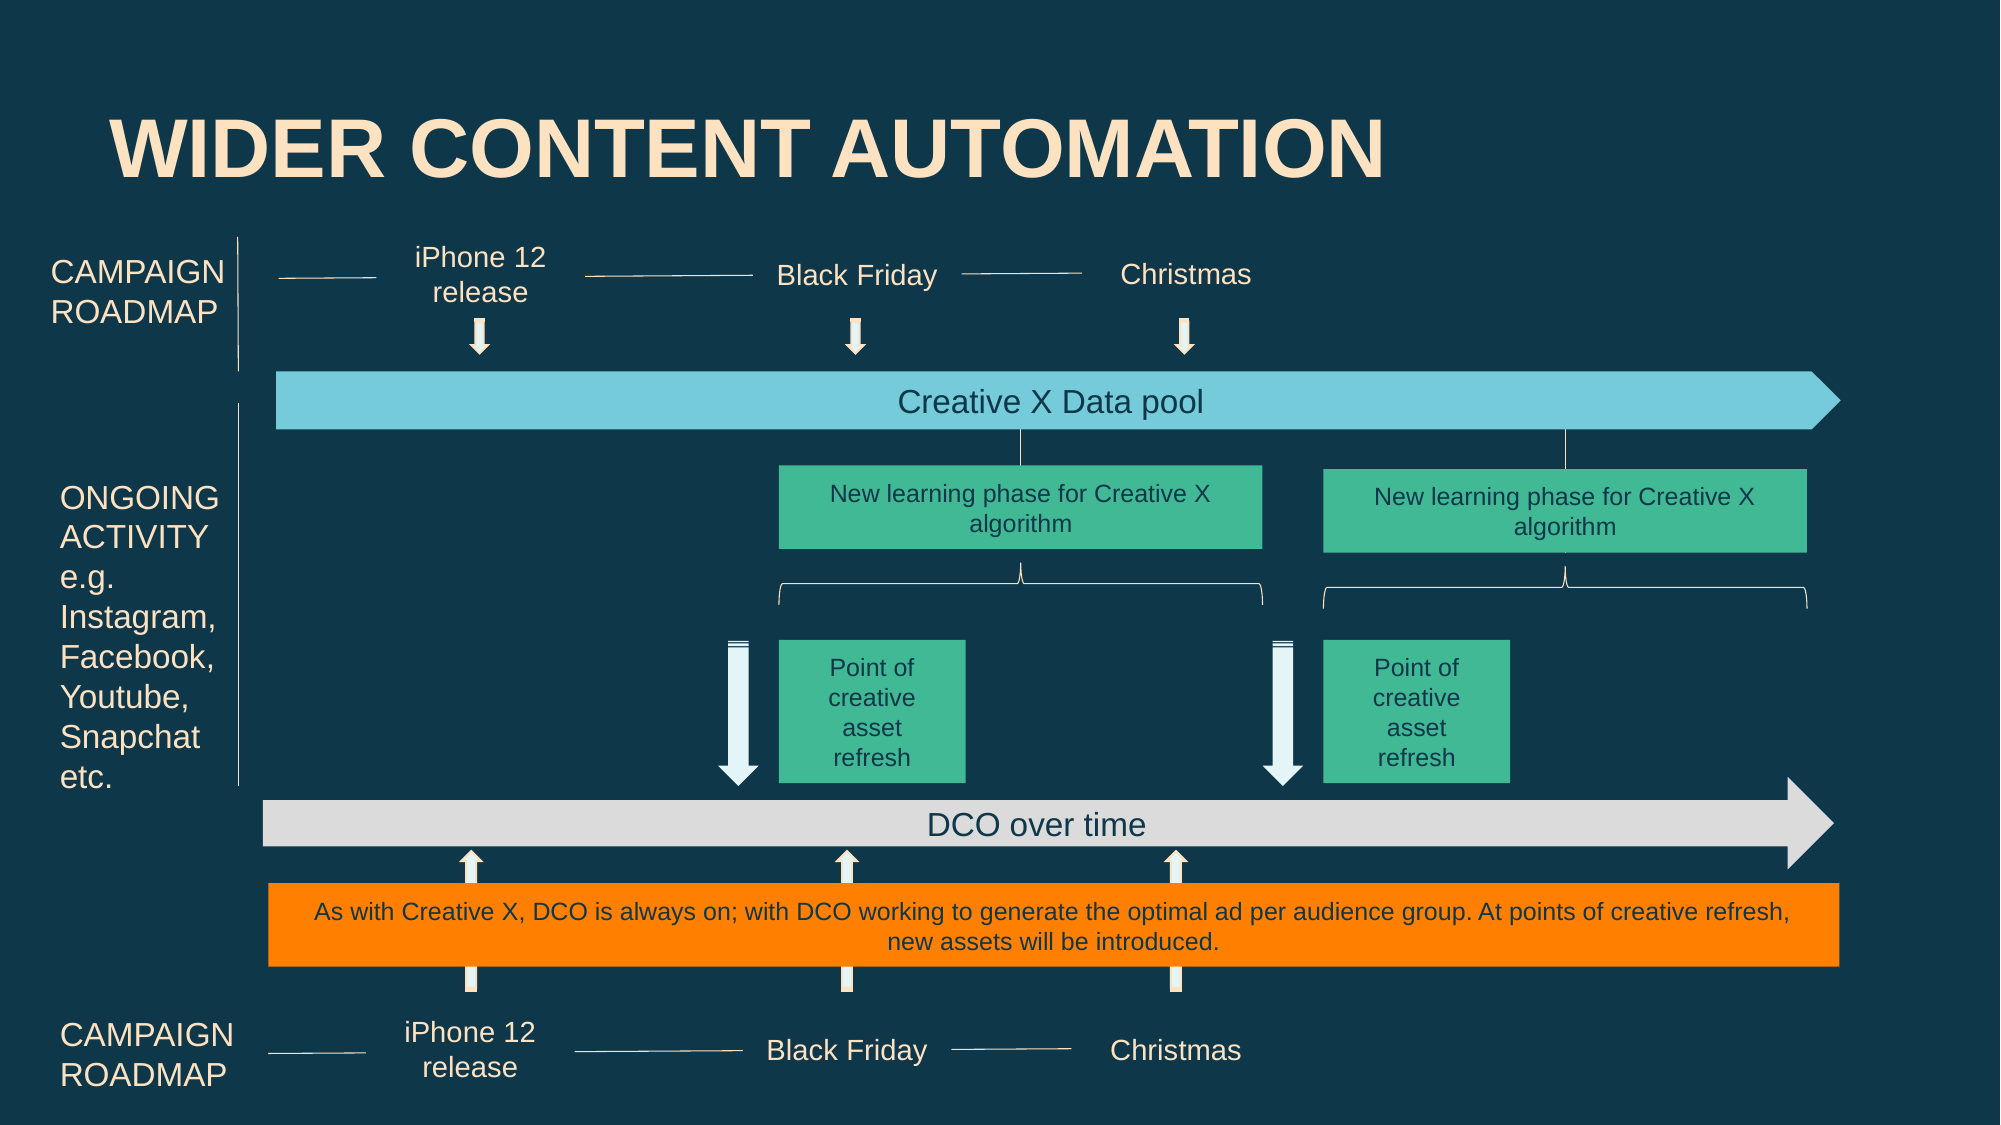

# Wider content automation
iPhone 12 release
CAMPAIGN ROADMAP
Christmas
Black Friday

Creative X Data pool
New learning phase for Creative X algorithm
New learning phase for Creative X algorithm
ONGOING ACTIVITY
e.g.
Instagram, Facebook, Youtube, Snapchat
etc.
Point of creative asset refresh
Point of creative asset refresh

DCO over time
As with Creative X, DCO is always on; with DCO working to generate the optimal ad per audience group. At points of creative refresh, new assets will be introduced.

CAMPAIGN ROADMAP
iPhone 12 release
Christmas
Black Friday